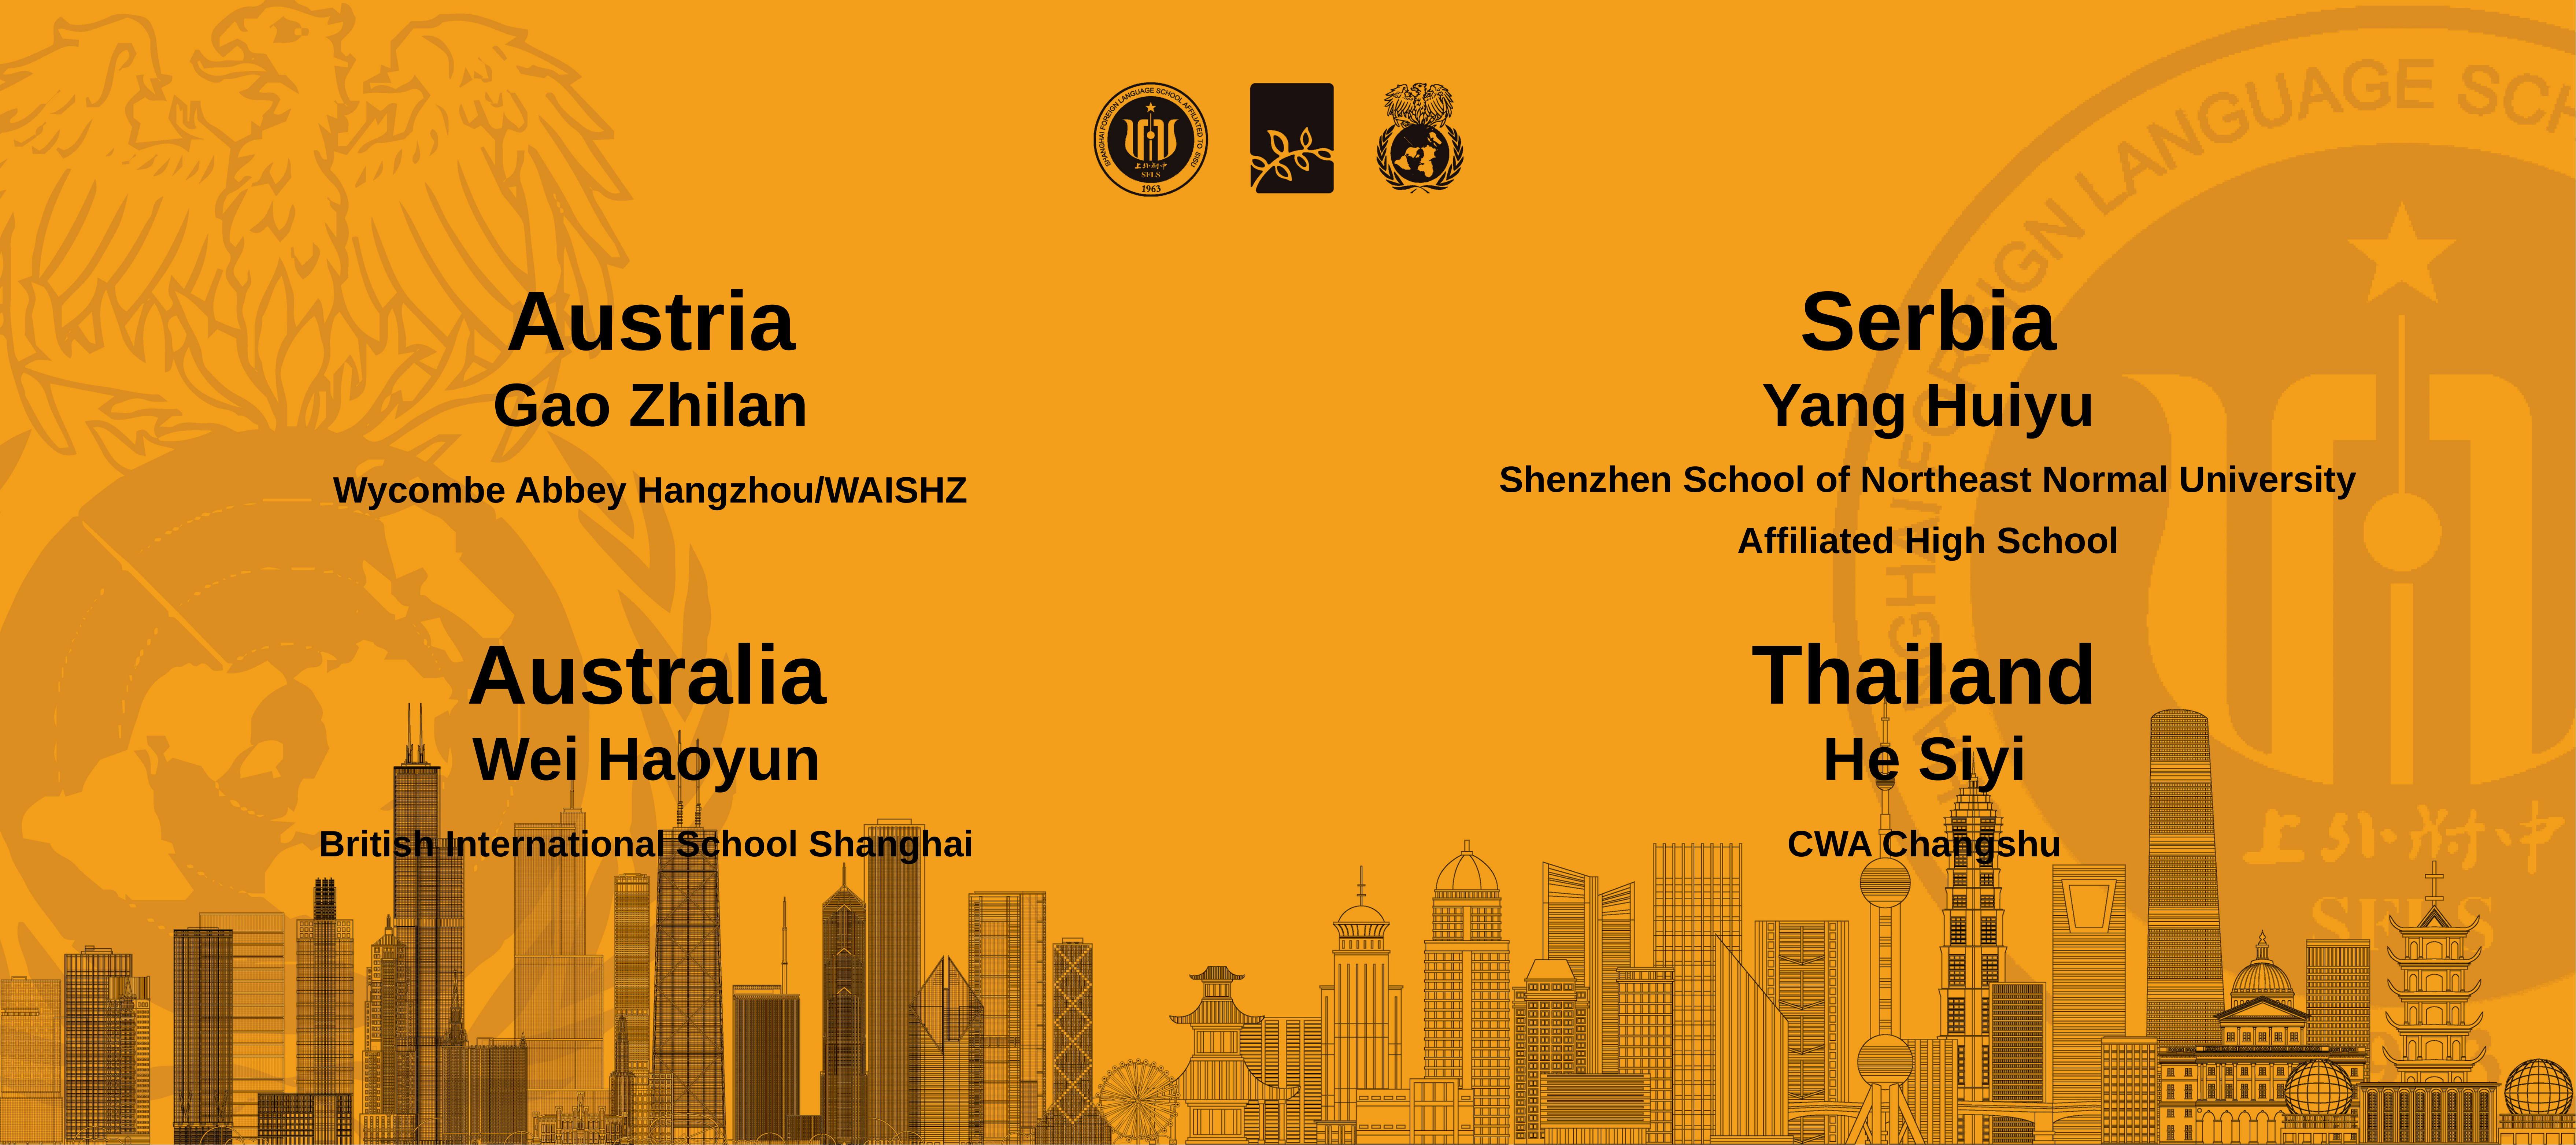

Austria
Gao Zhilan
Wycombe Abbey Hangzhou/WAISHZ
Serbia
Yang Huiyu
Shenzhen School of Northeast Normal University
Affiliated High School
Australia
Wei Haoyun
British International School Shanghai
Thailand
He Siyi
CWA Changshu